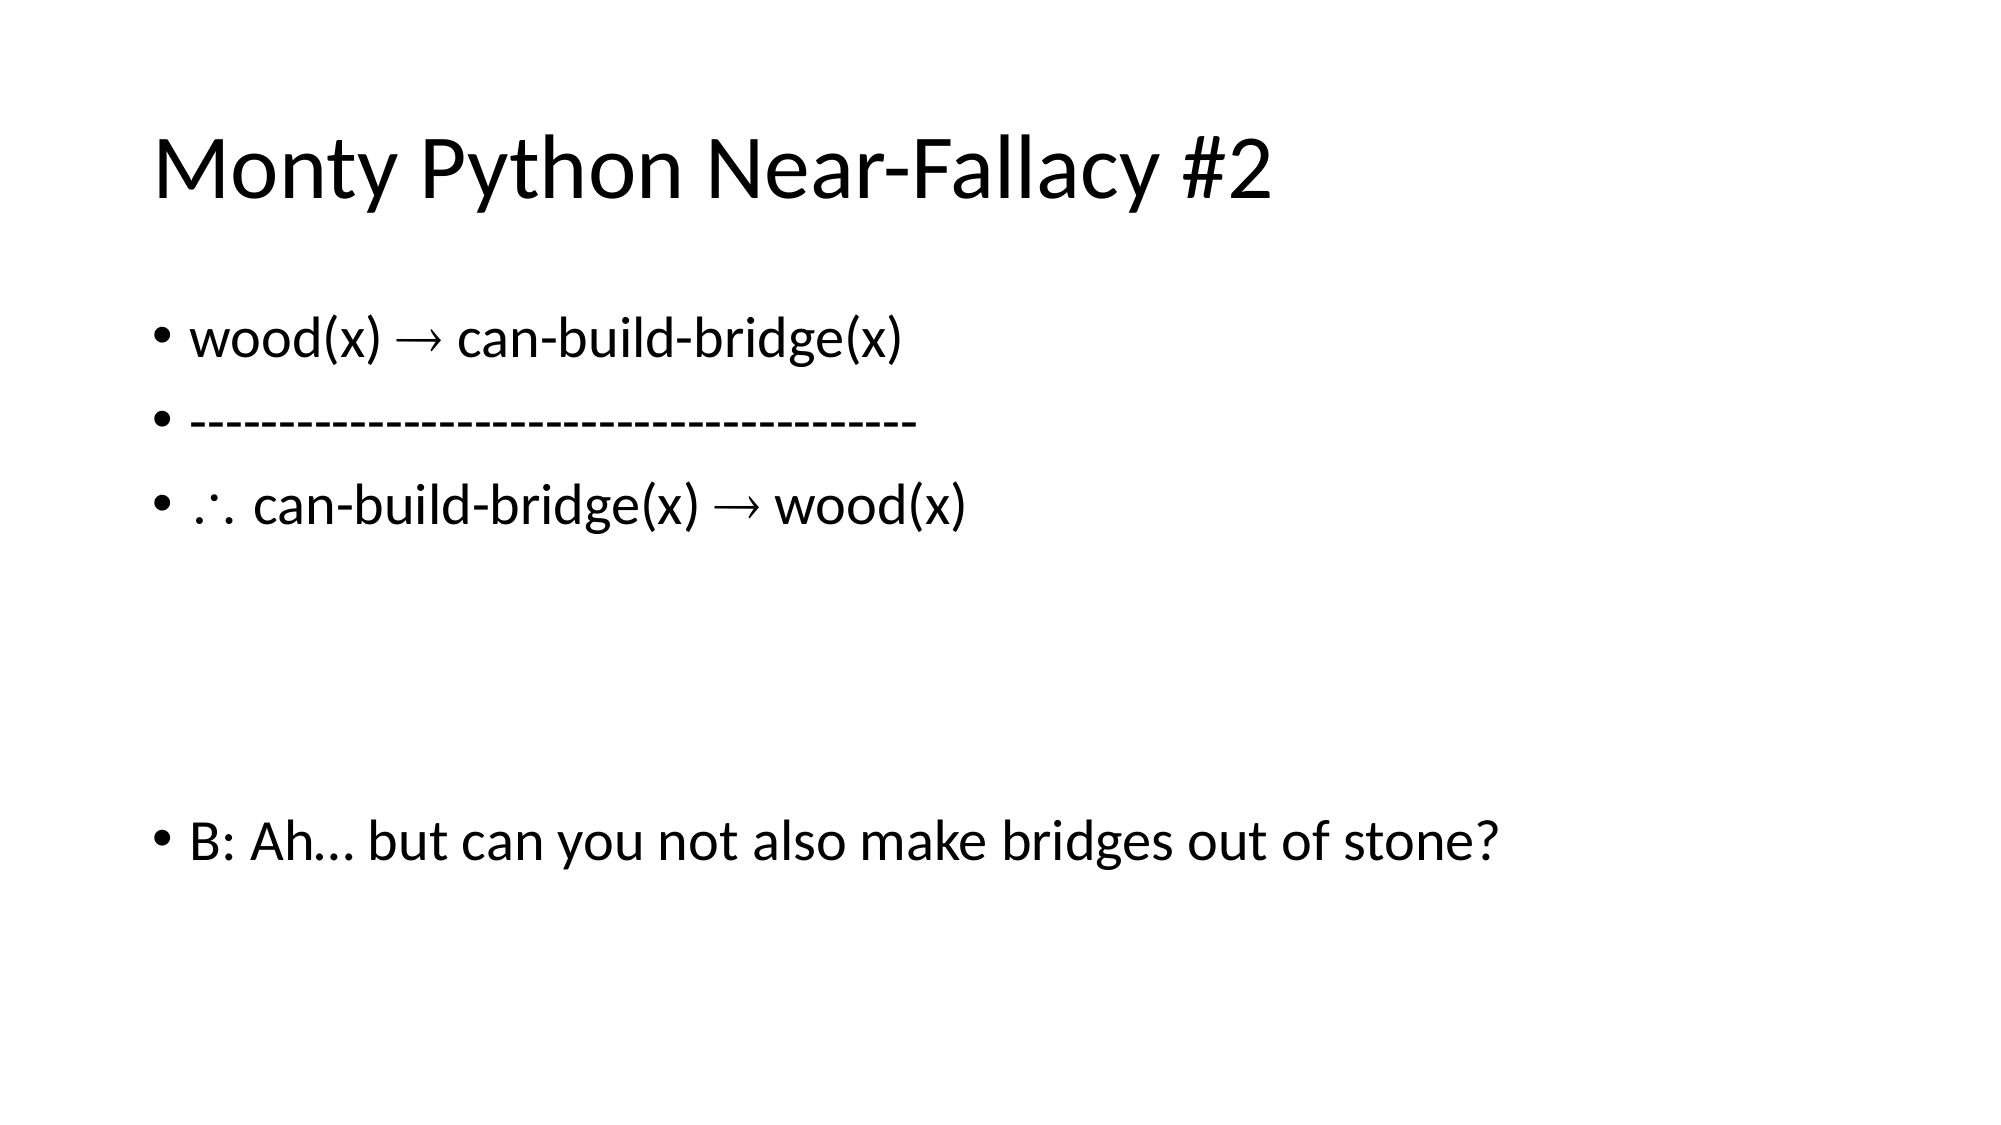

# Monty Python Near-Fallacy #2
wood(x) → can-build-bridge(x)
-----------------------------------------
∴ can-build-bridge(x) → wood(x)

B: Ah… but can you not also make bridges out of stone?